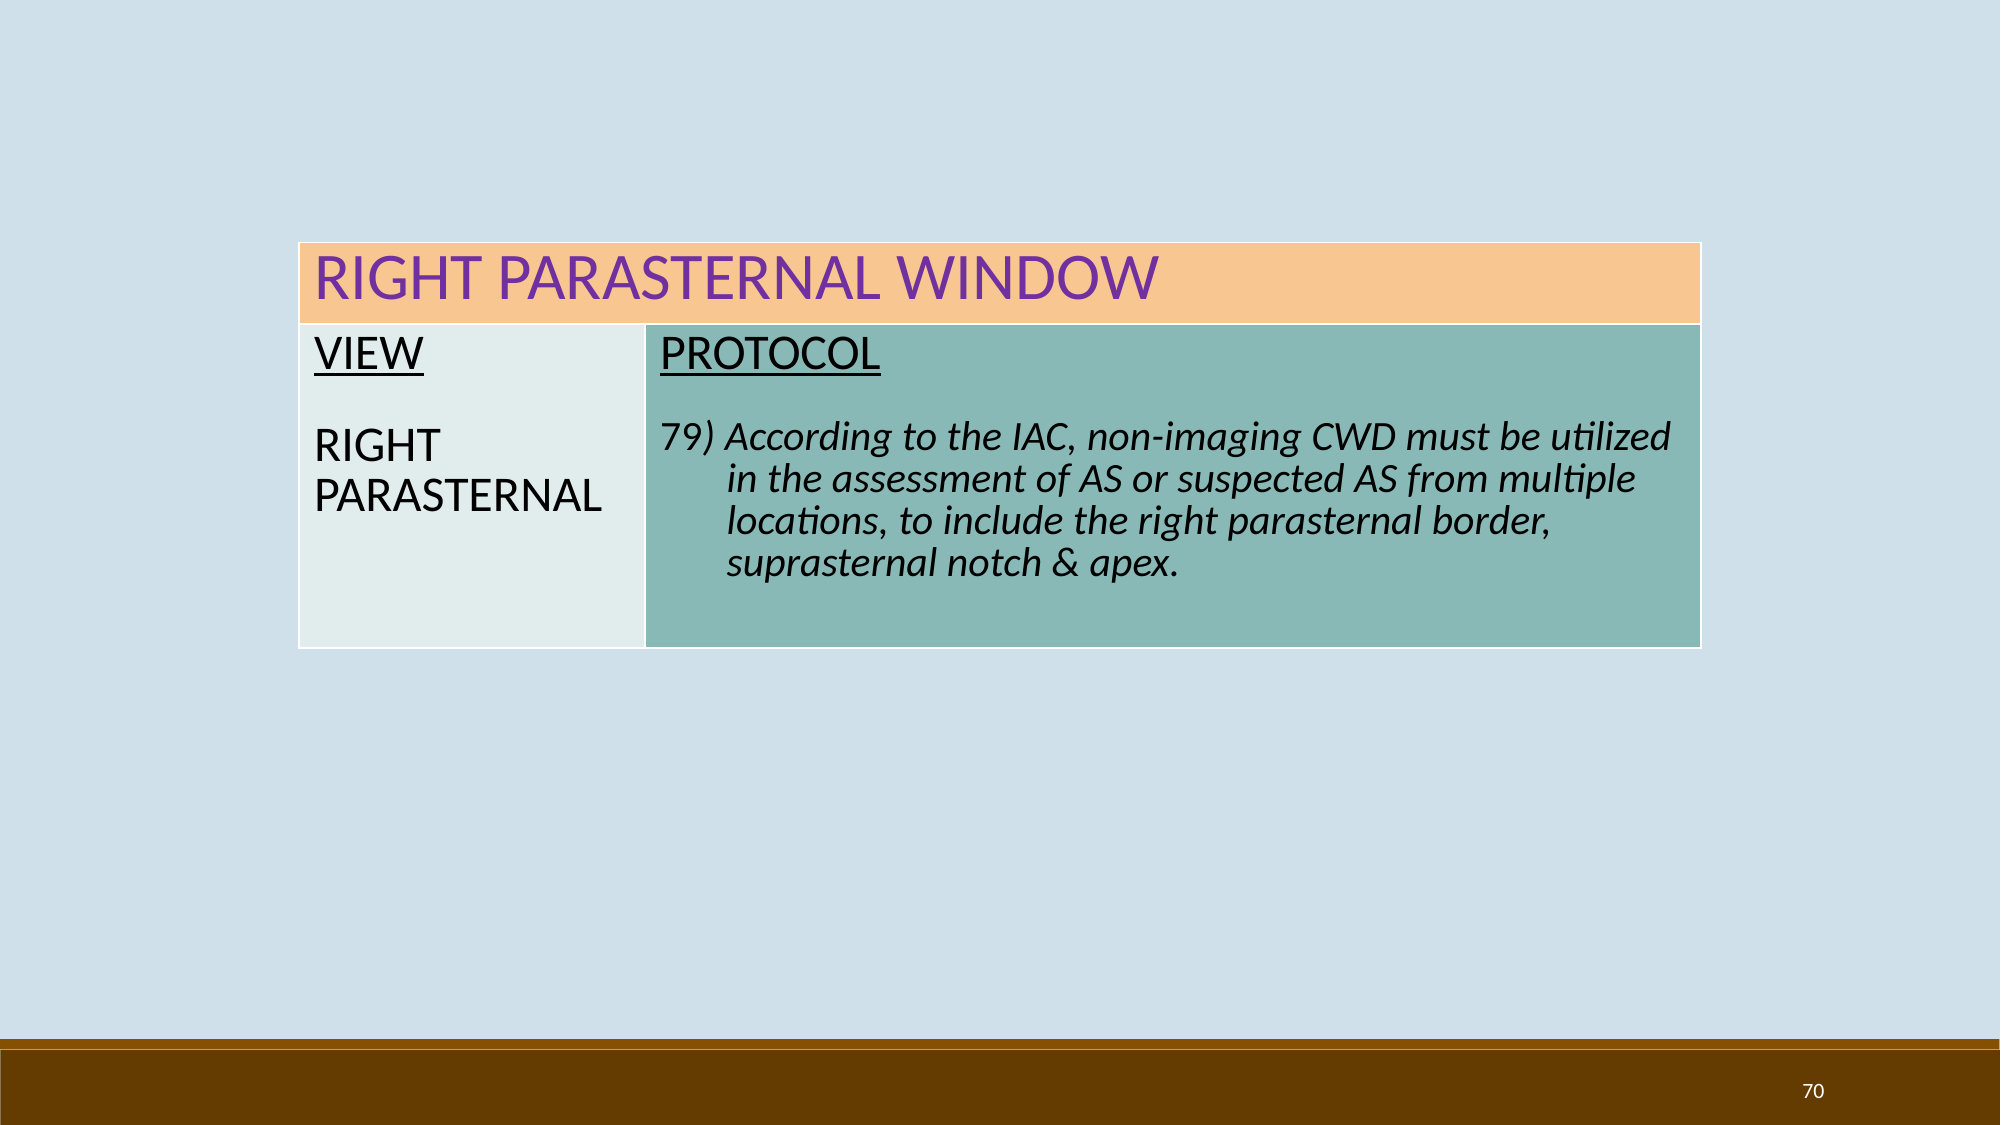

| RIGHT PARASTERNAL WINDOW |  |
| --- | --- |
| VIEW RIGHT PARASTERNAL | PROTOCOL 79) According to the IAC, non-imaging CWD must be utilized in the assessment of AS or suspected AS from multiple locations, to include the right parasternal border, suprasternal notch & apex. |

70